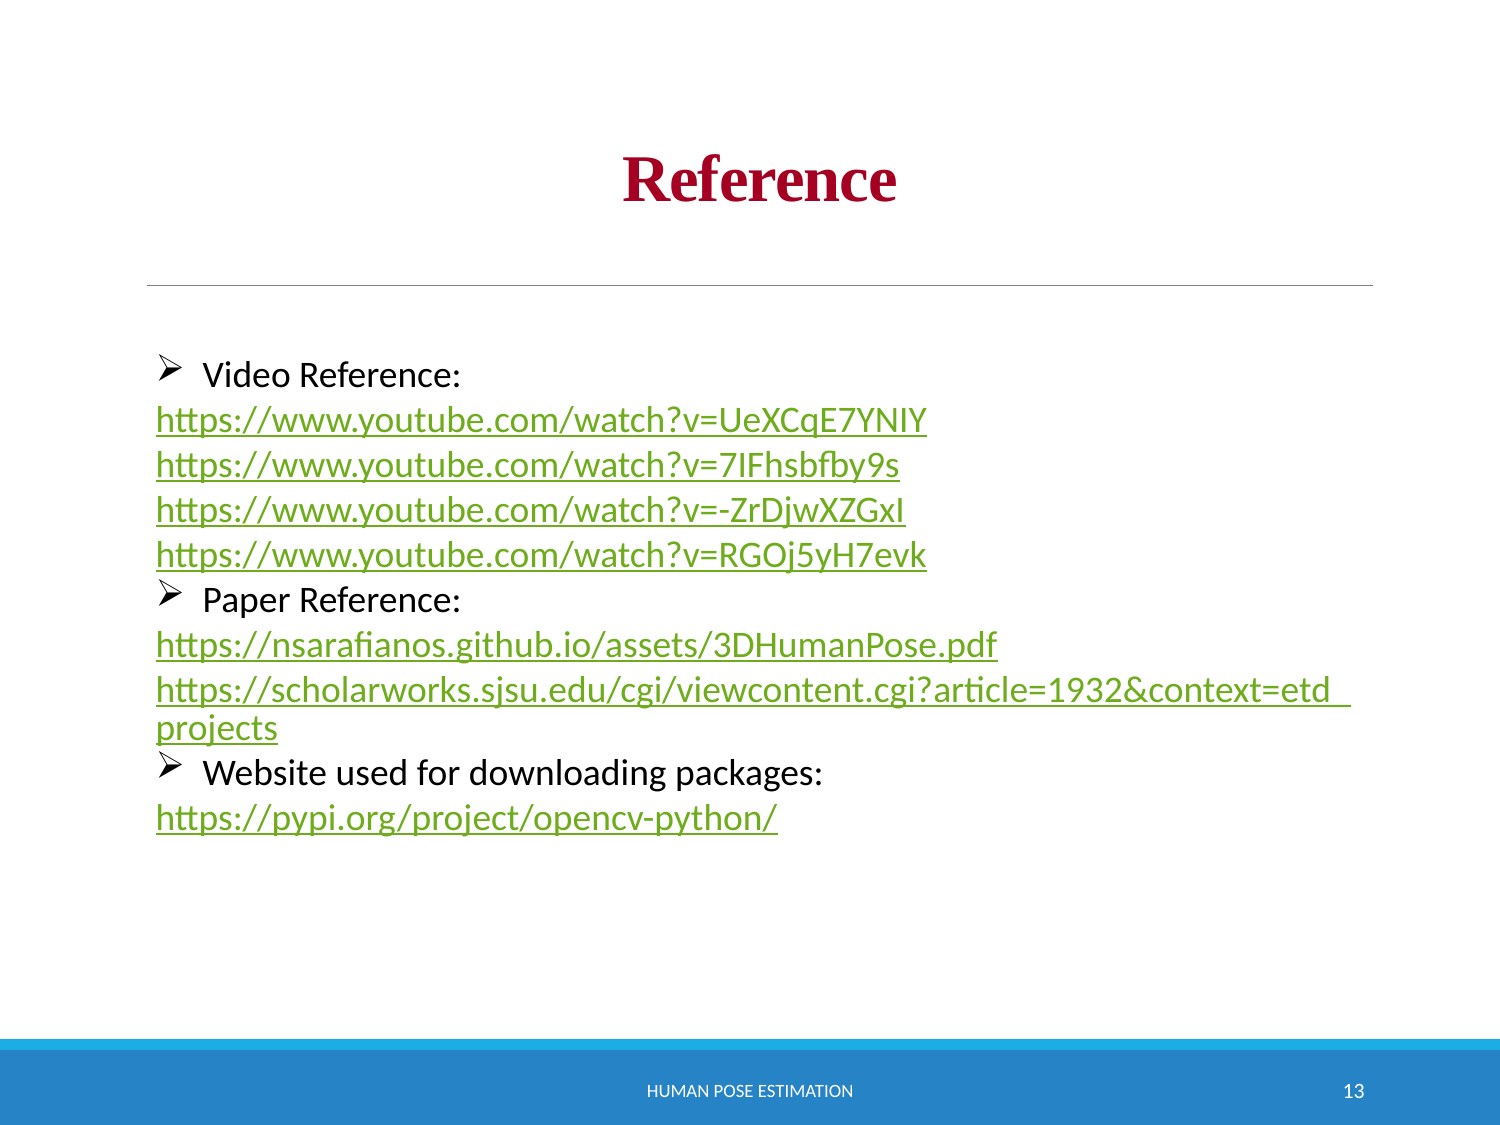

# Reference
Video Reference:
https://www.youtube.com/watch?v=UeXCqE7YNIY
https://www.youtube.com/watch?v=7IFhsbfby9s
https://www.youtube.com/watch?v=-ZrDjwXZGxI
https://www.youtube.com/watch?v=RGOj5yH7evk
Paper Reference:
https://nsarafianos.github.io/assets/3DHumanPose.pdf
https://scholarworks.sjsu.edu/cgi/viewcontent.cgi?article=1932&context=etd_projects
Website used for downloading packages:
https://pypi.org/project/opencv-python/

Human Pose Estimation
13